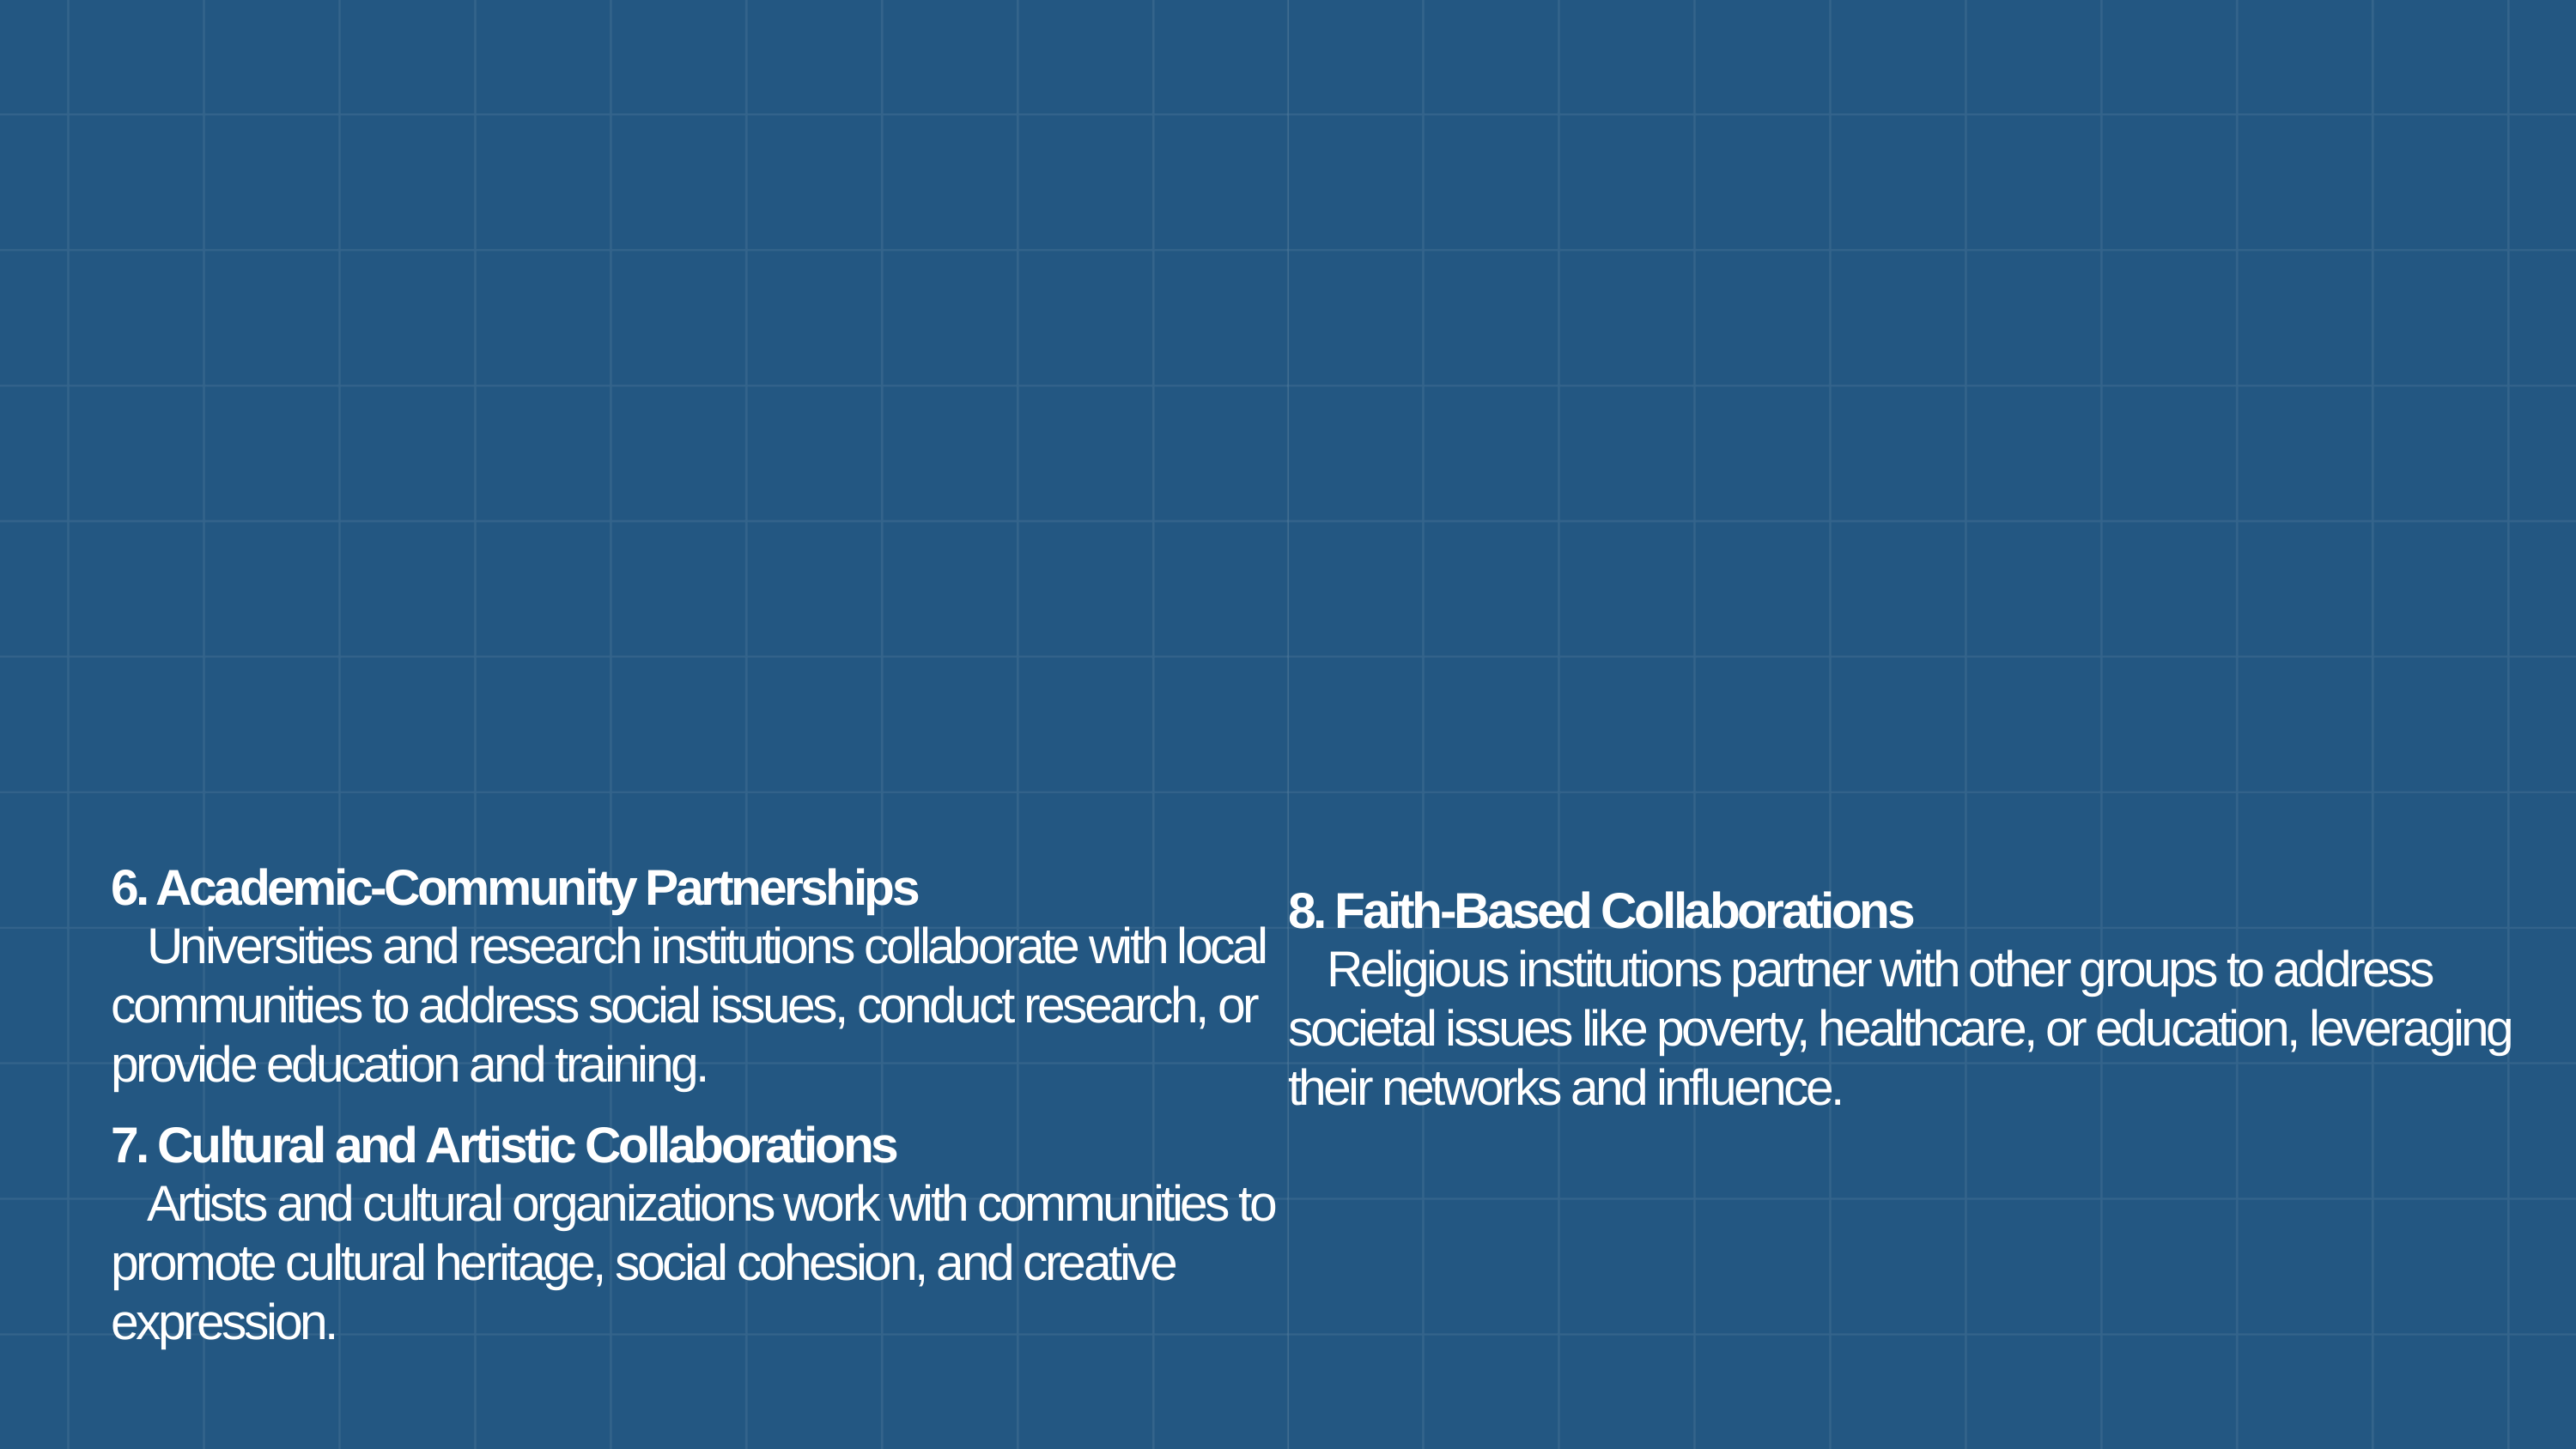

6. Academic-Community Partnerships
   Universities and research institutions collaborate with local communities to address social issues, conduct research, or provide education and training.
8. Faith-Based Collaborations
   Religious institutions partner with other groups to address societal issues like poverty, healthcare, or education, leveraging their networks and influence.
7. Cultural and Artistic Collaborations
   Artists and cultural organizations work with communities to promote cultural heritage, social cohesion, and creative expression.